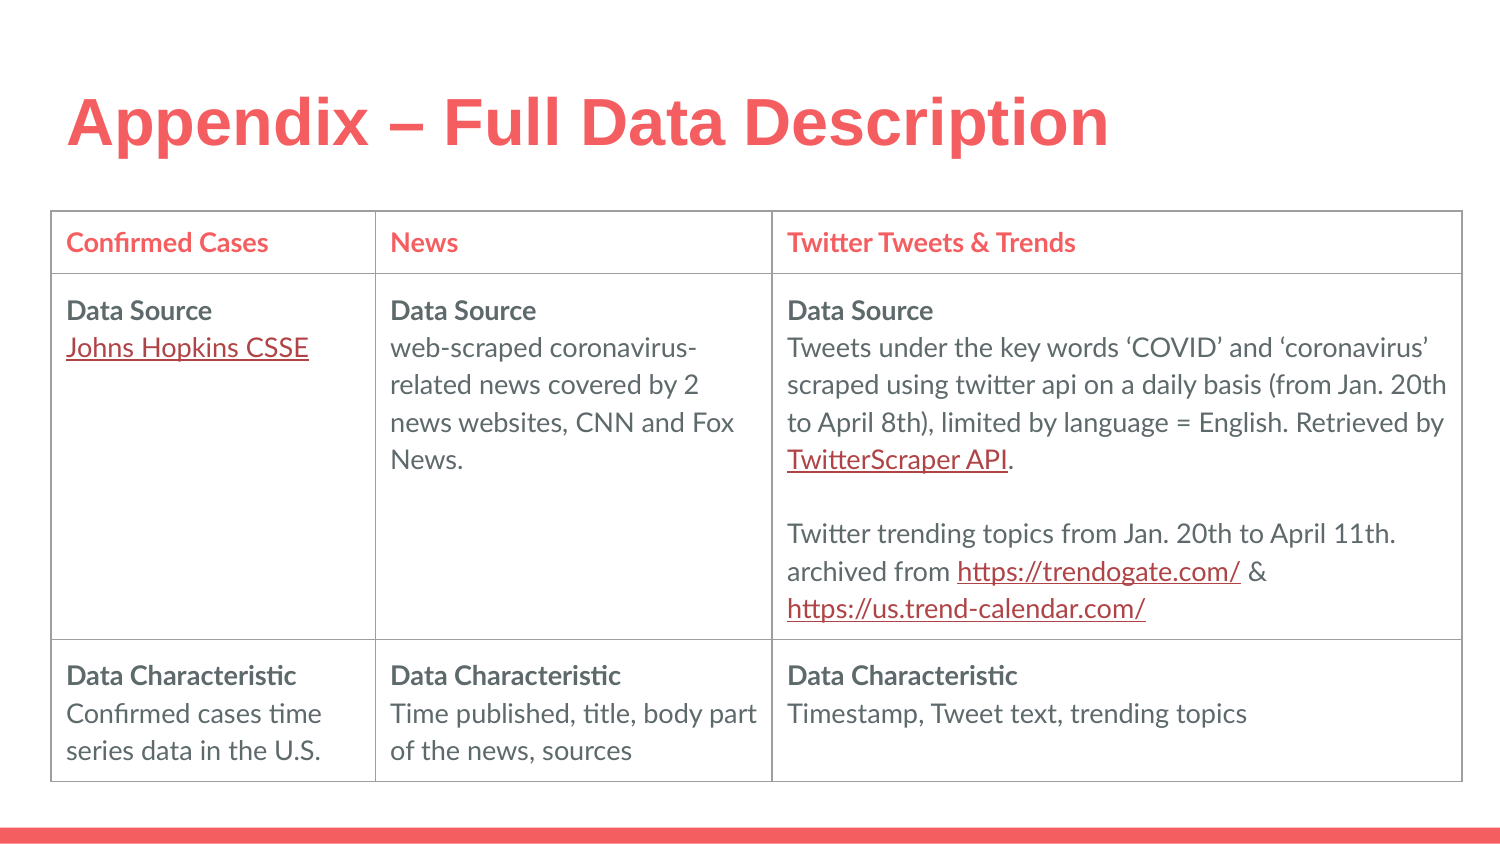

# Appendix – Full Data Description

| Confirmed Cases | News | Twitter Tweets & Trends |
| --- | --- | --- |
| Data Source Johns Hopkins CSSE | Data Source web-scraped coronavirus-related news covered by 2 news websites, CNN and Fox News. | Data Source Tweets under the key words ‘COVID’ and ‘coronavirus’ scraped using twitter api on a daily basis (from Jan. 20th to April 8th), limited by language = English. Retrieved by TwitterScraper API. Twitter trending topics from Jan. 20th to April 11th. archived from https://trendogate.com/ & https://us.trend-calendar.com/ |
| Data Characteristic Confirmed cases time series data in the U.S. | Data Characteristic Time published, title, body part of the news, sources | Data Characteristic Timestamp, Tweet text, trending topics |